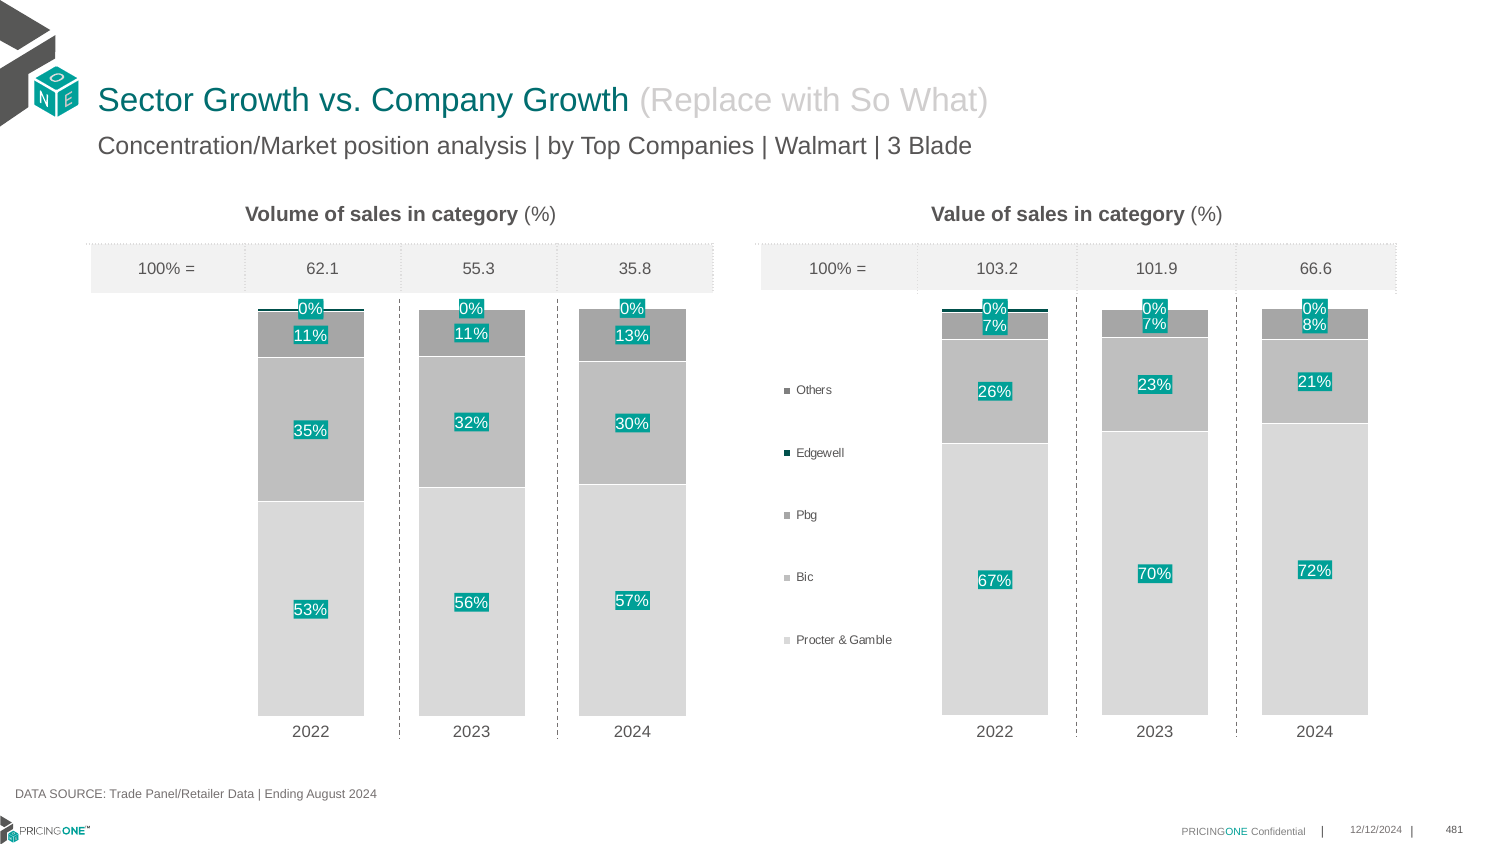

# Sector Growth vs. Company Growth (Replace with So What)
Concentration/Market position analysis | by Top Companies | Walmart | 3 Blade
| Volume of sales in category (%) |  |  |  |
| --- | --- | --- | --- |
| 100% = | 62.1 | 55.3 | 35.8 |
| Value of sales in category (%) |  |  |  |
| --- | --- | --- | --- |
| 100% = | 103.2 | 101.9 | 66.6 |

### Chart

| Category | Procter & Gamble | Bic | Pbg | Edgewell | Others |
|---|---|---|---|---|---|
| 2022 | 0.5260986989178638 | 0.35257245295063216 | 0.11189454525895873 | 0.00943180679943199 | 2.496073113363267e-06 |
| 2023 | 0.5605506895103031 | 0.3215276309604784 | 0.11384107995158209 | 0.004075698467037499 | 4.901110598895821e-06 |
| 2024 | 0.5687723937918411 | 0.3003980621453413 | 0.13011422896011157 | 0.0007142525597498662 | 1.0625429560951658e-06 |

### Chart

| Category | Procter & Gamble | Bic | Pbg | Edgewell | Others |
|---|---|---|---|---|---|
| 2022 | 0.6680395774620274 | 0.25620184082516306 | 0.06554194742445742 | 0.010215743106534277 | 8.911818179070665e-07 |
| 2023 | 0.6975177504325974 | 0.2305523259612196 | 0.0675867356278111 | 0.004341195199476137 | 1.9927788957136494e-06 |
| 2024 | 0.7166809800864453 | 0.2058749966012826 | 0.07712690983506945 | 0.00031675295027447364 | 3.6052692813181107e-07 |
DATA SOURCE: Trade Panel/Retailer Data | Ending August 2024

12/12/2024
481